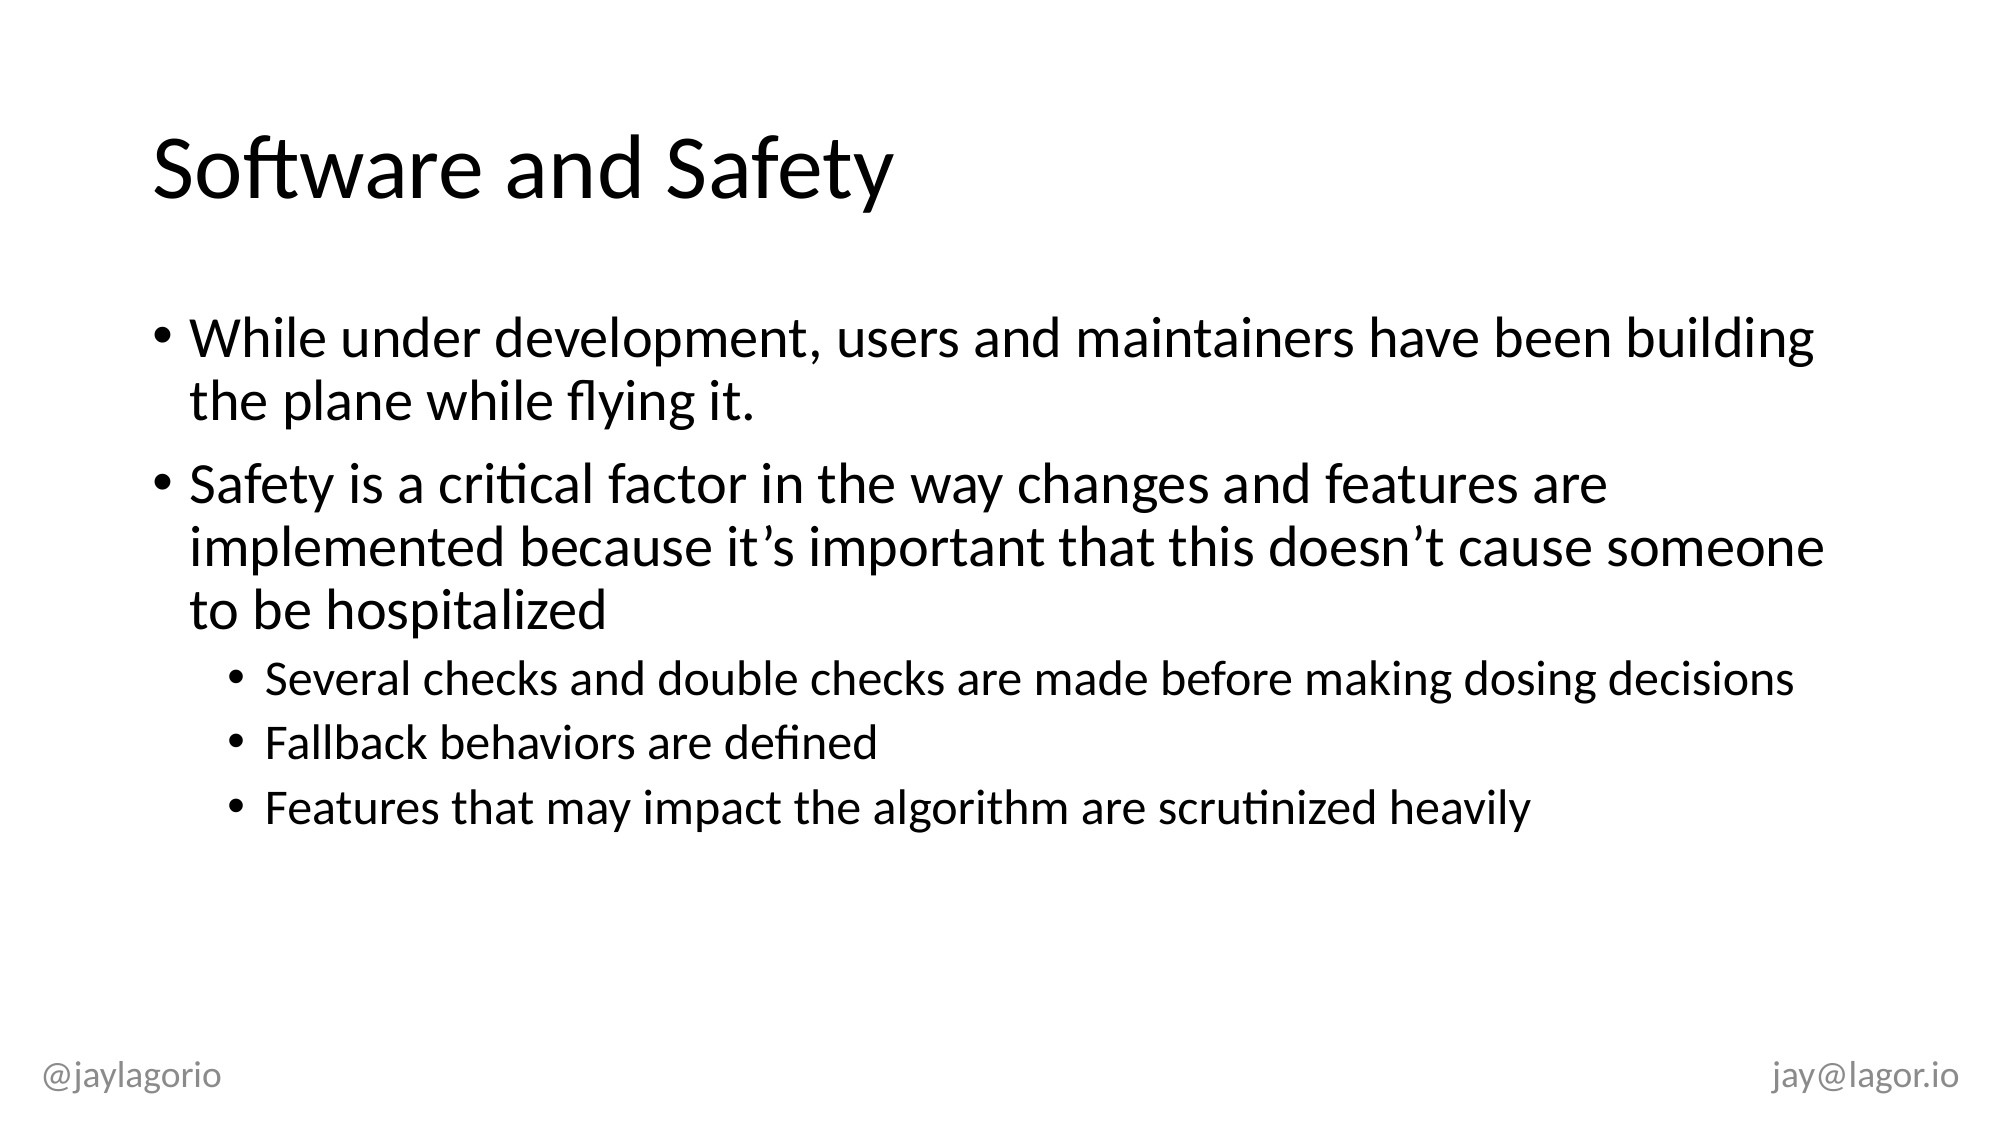

# Software and Safety
While under development, users and maintainers have been building the plane while flying it.
Safety is a critical factor in the way changes and features are implemented because it’s important that this doesn’t cause someone to be hospitalized
Several checks and double checks are made before making dosing decisions
Fallback behaviors are defined
Features that may impact the algorithm are scrutinized heavily